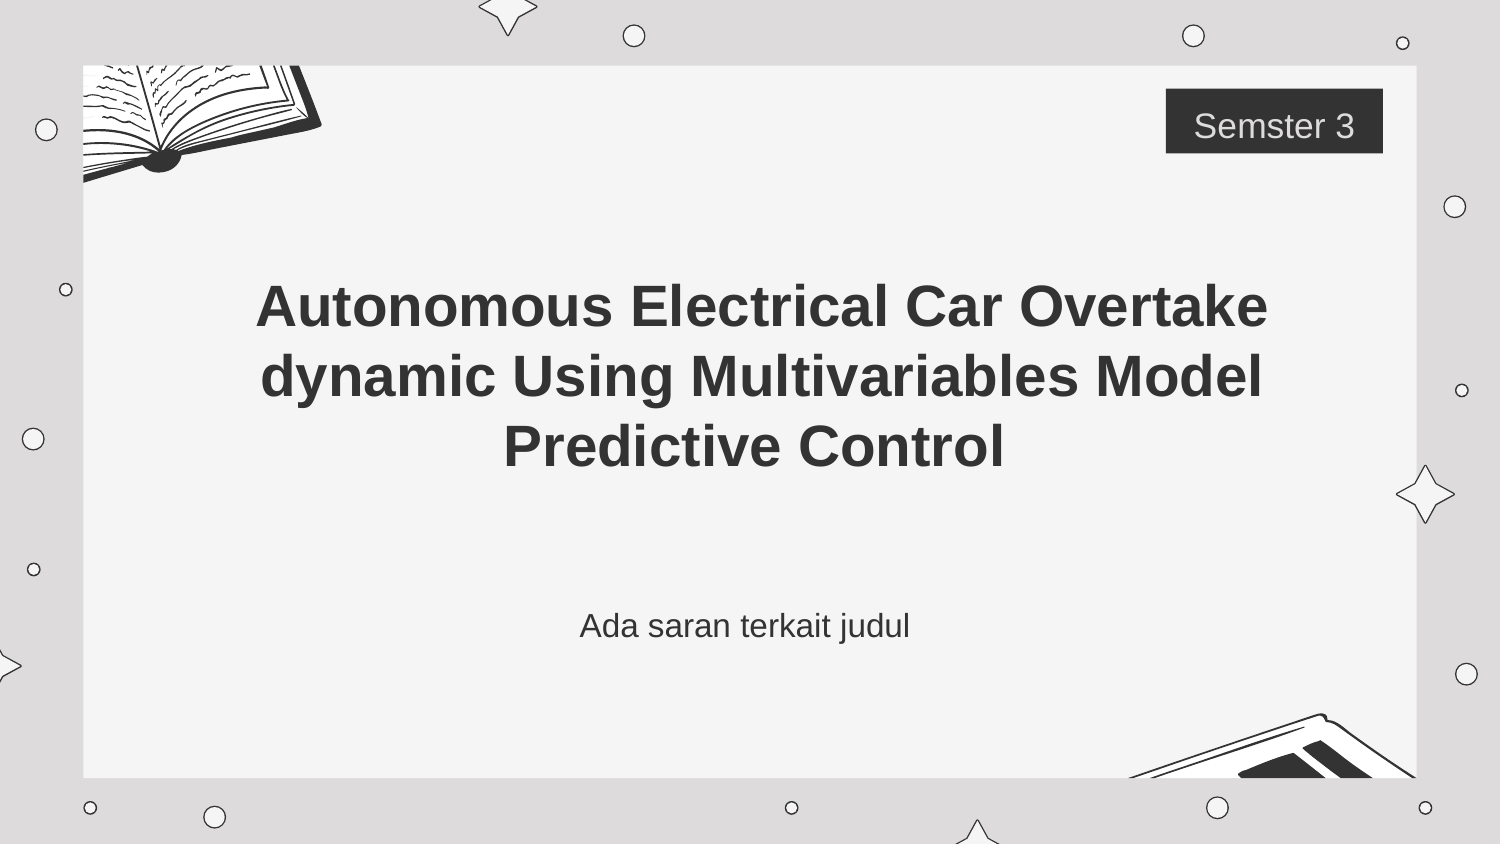

Semster 3
# Autonomous Electrical Car Overtake dynamic Using Multivariables Model Predictive Control
Ada saran terkait judul